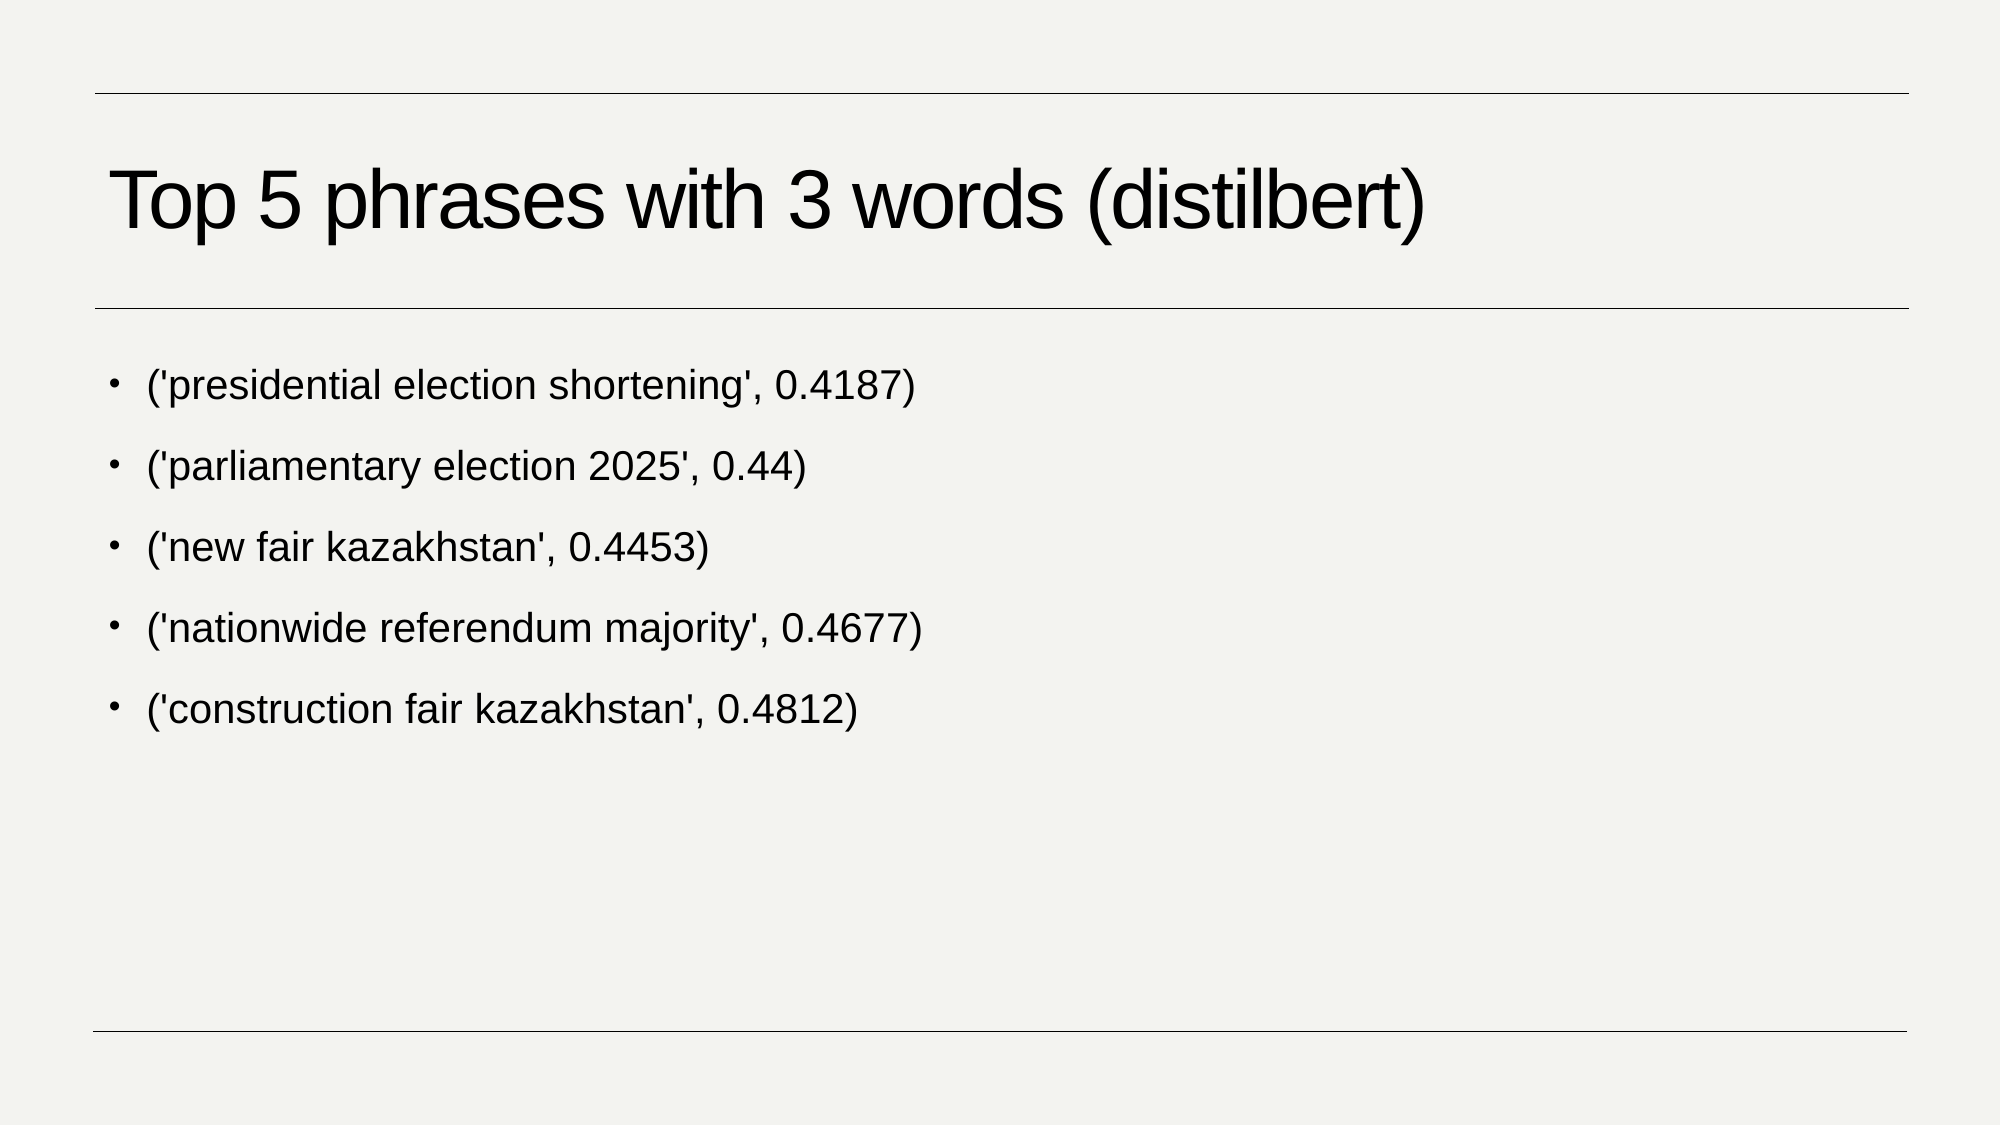

# Top 5 phrases with 3 words (distilbert)
('presidential election shortening', 0.4187)
('parliamentary election 2025', 0.44)
('new fair kazakhstan', 0.4453)
('nationwide referendum majority', 0.4677)
('construction fair kazakhstan', 0.4812)